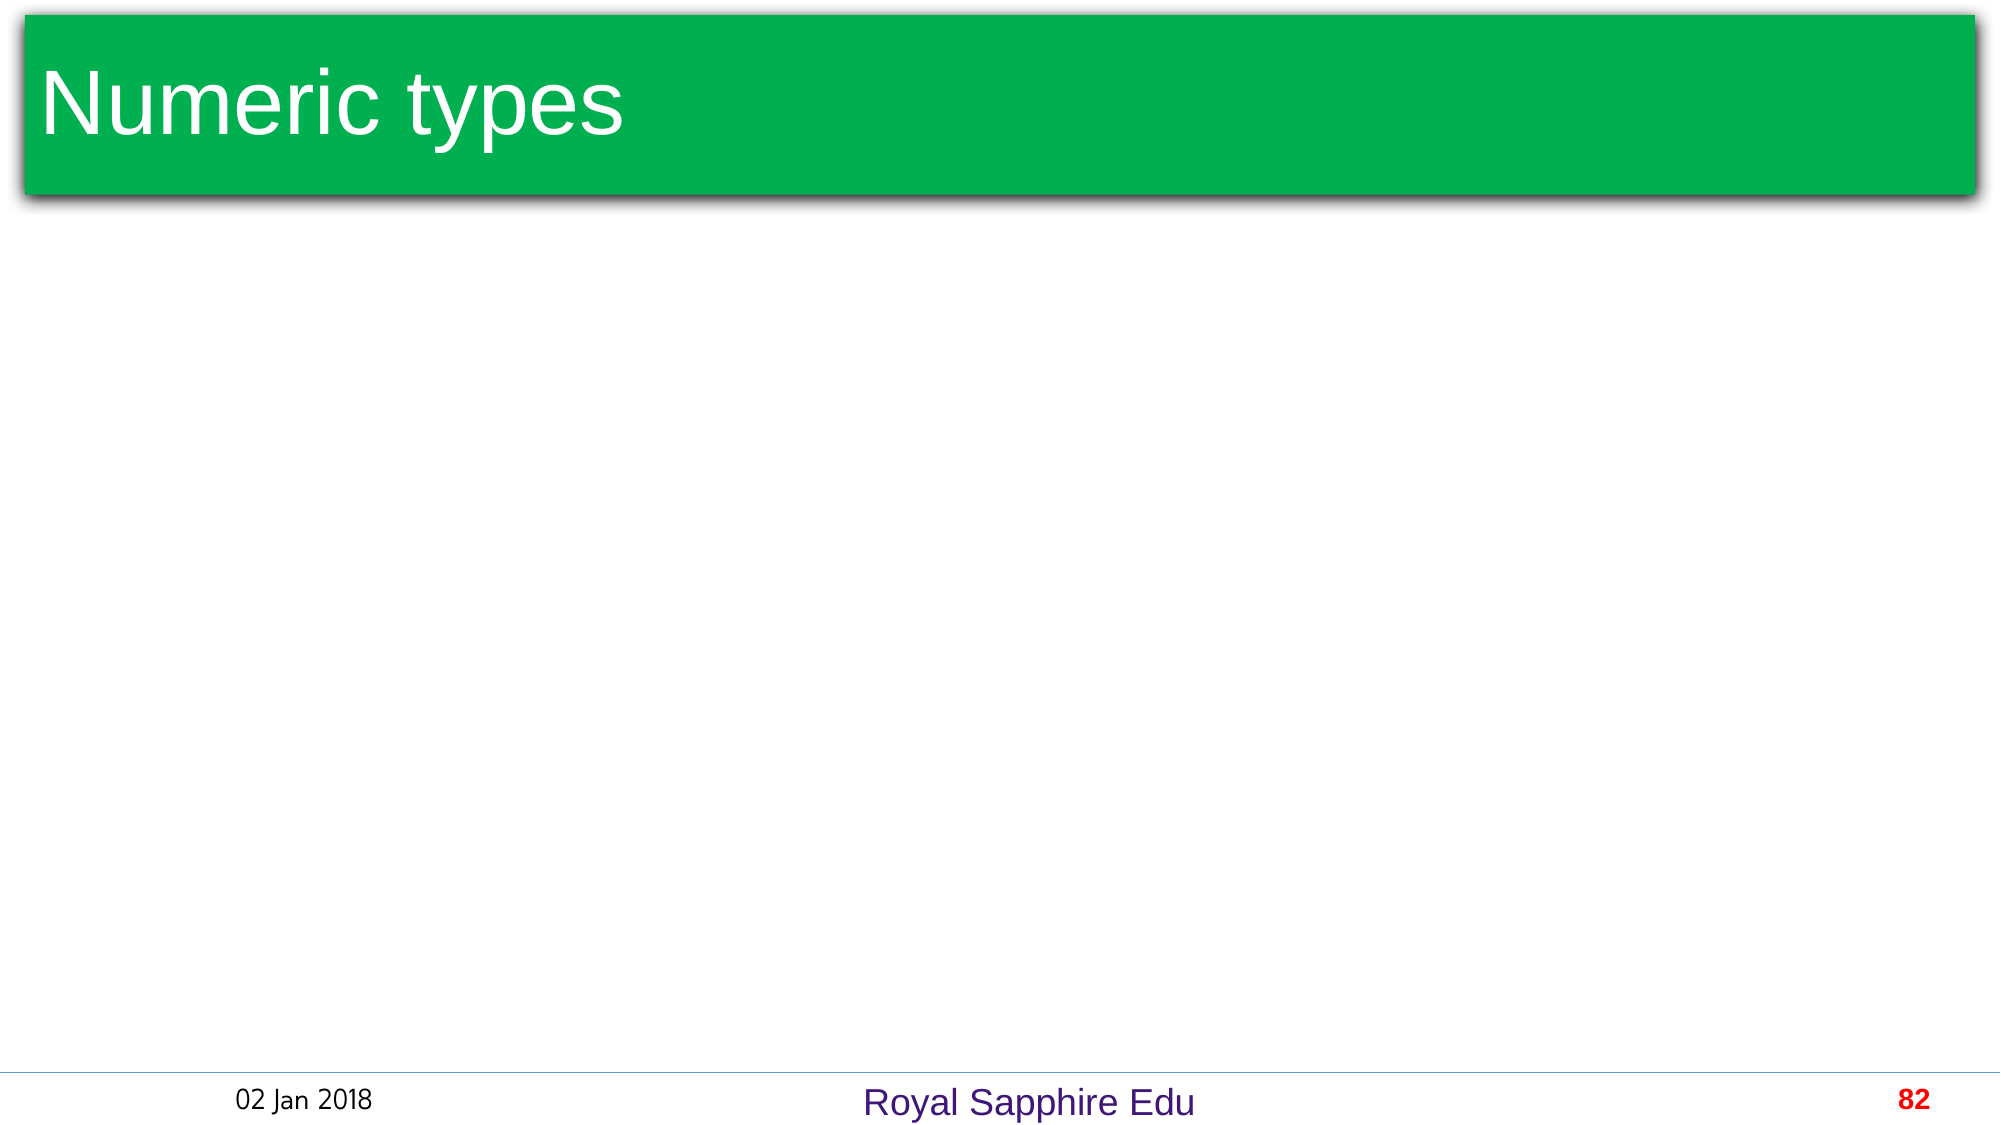

# Numeric types

02 Jan 2018
82